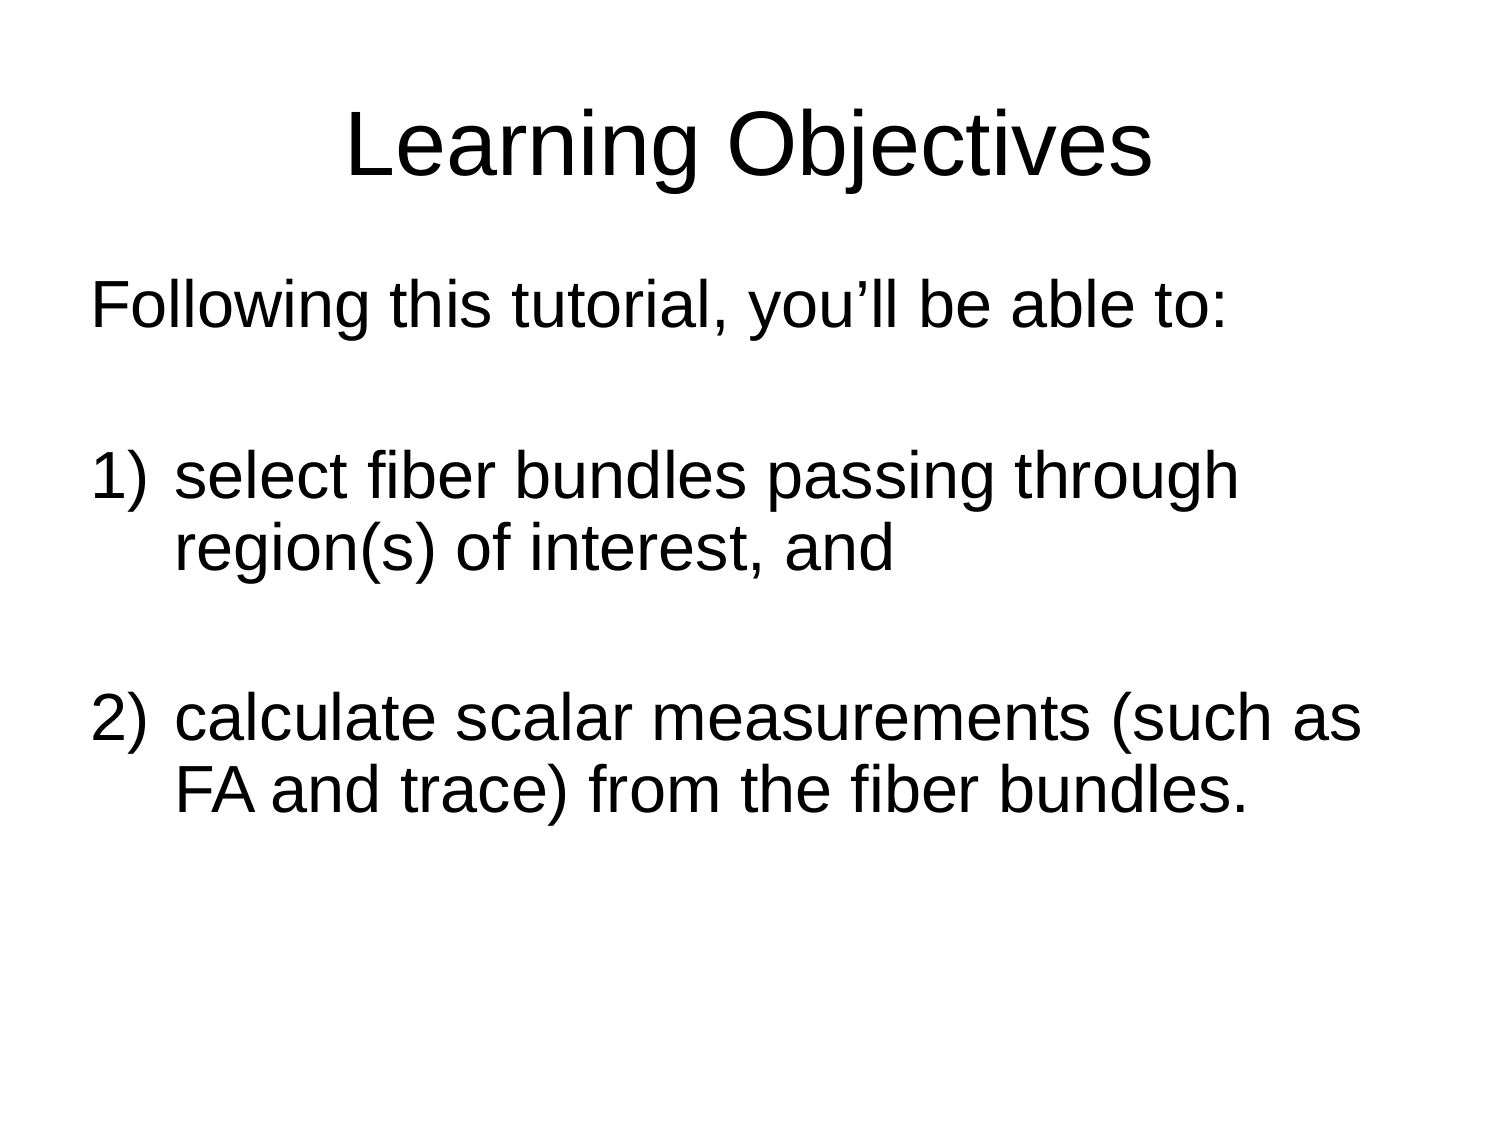

# Learning Objectives
Following this tutorial, you’ll be able to:

select fiber bundles passing through region(s) of interest, and

calculate scalar measurements (such as FA and trace) from the fiber bundles.